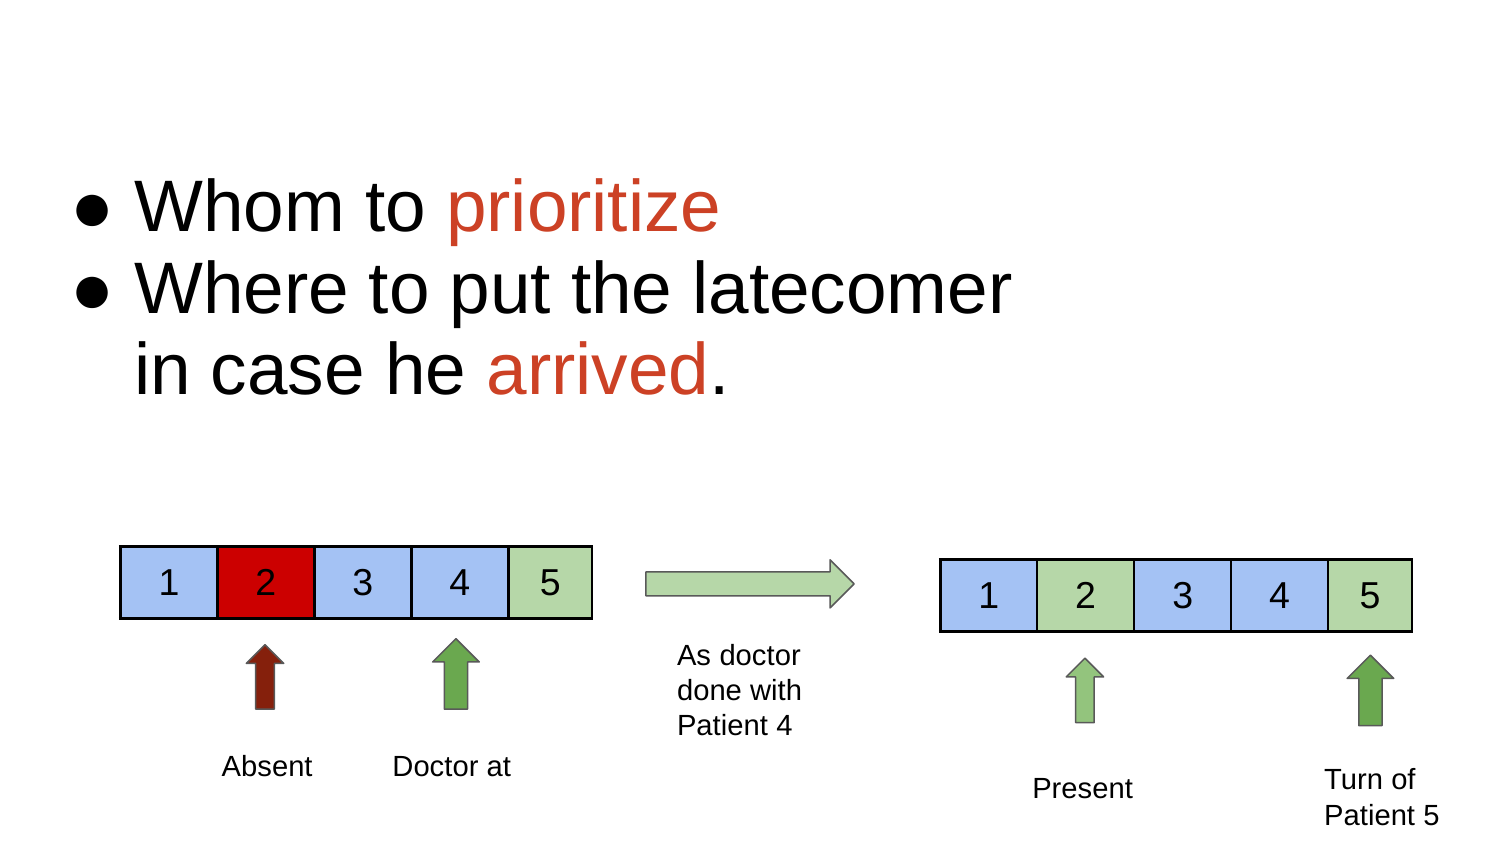

# Whom to prioritize
Where to put the latecomer in case he arrived.
| 1 | 2 | 3 | 4 | 5 |
| --- | --- | --- | --- | --- |

| 1 | 2 | 3 | 4 | 5 |
| --- | --- | --- | --- | --- |
As doctor done with Patient 4

Absent
Doctor at
Turn of Patient 5
Present